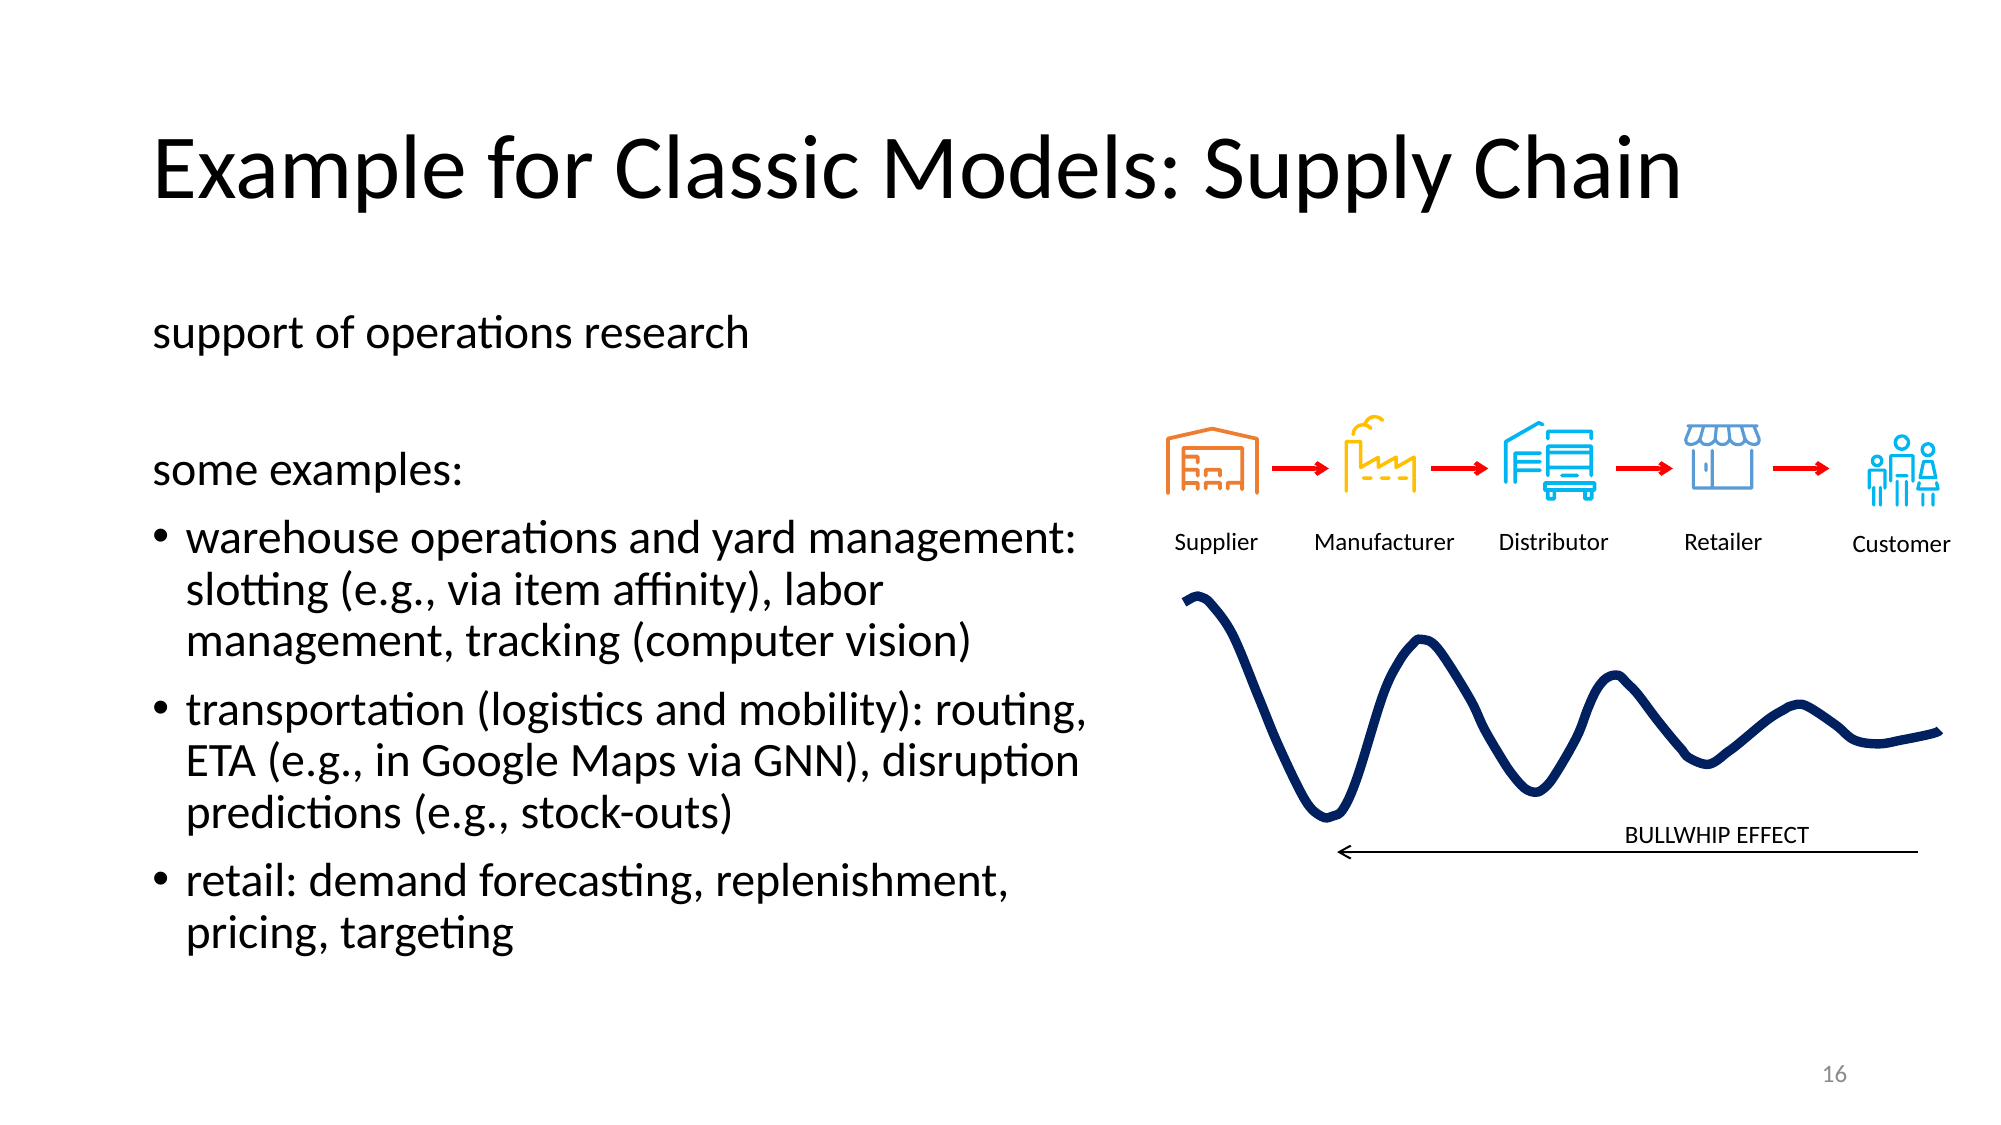

# Example for Classic Models: Supply Chain
support of operations research

some examples:
warehouse operations and yard management: slotting (e.g., via item affinity), labor management, tracking (computer vision)
transportation (logistics and mobility): routing, ETA (e.g., in Google Maps via GNN), disruption predictions (e.g., stock-outs)
retail: demand forecasting, replenishment, pricing, targeting

Supplier
Manufacturer
Distributor
Retailer
Customer

BULLWHIP EFFECT
16